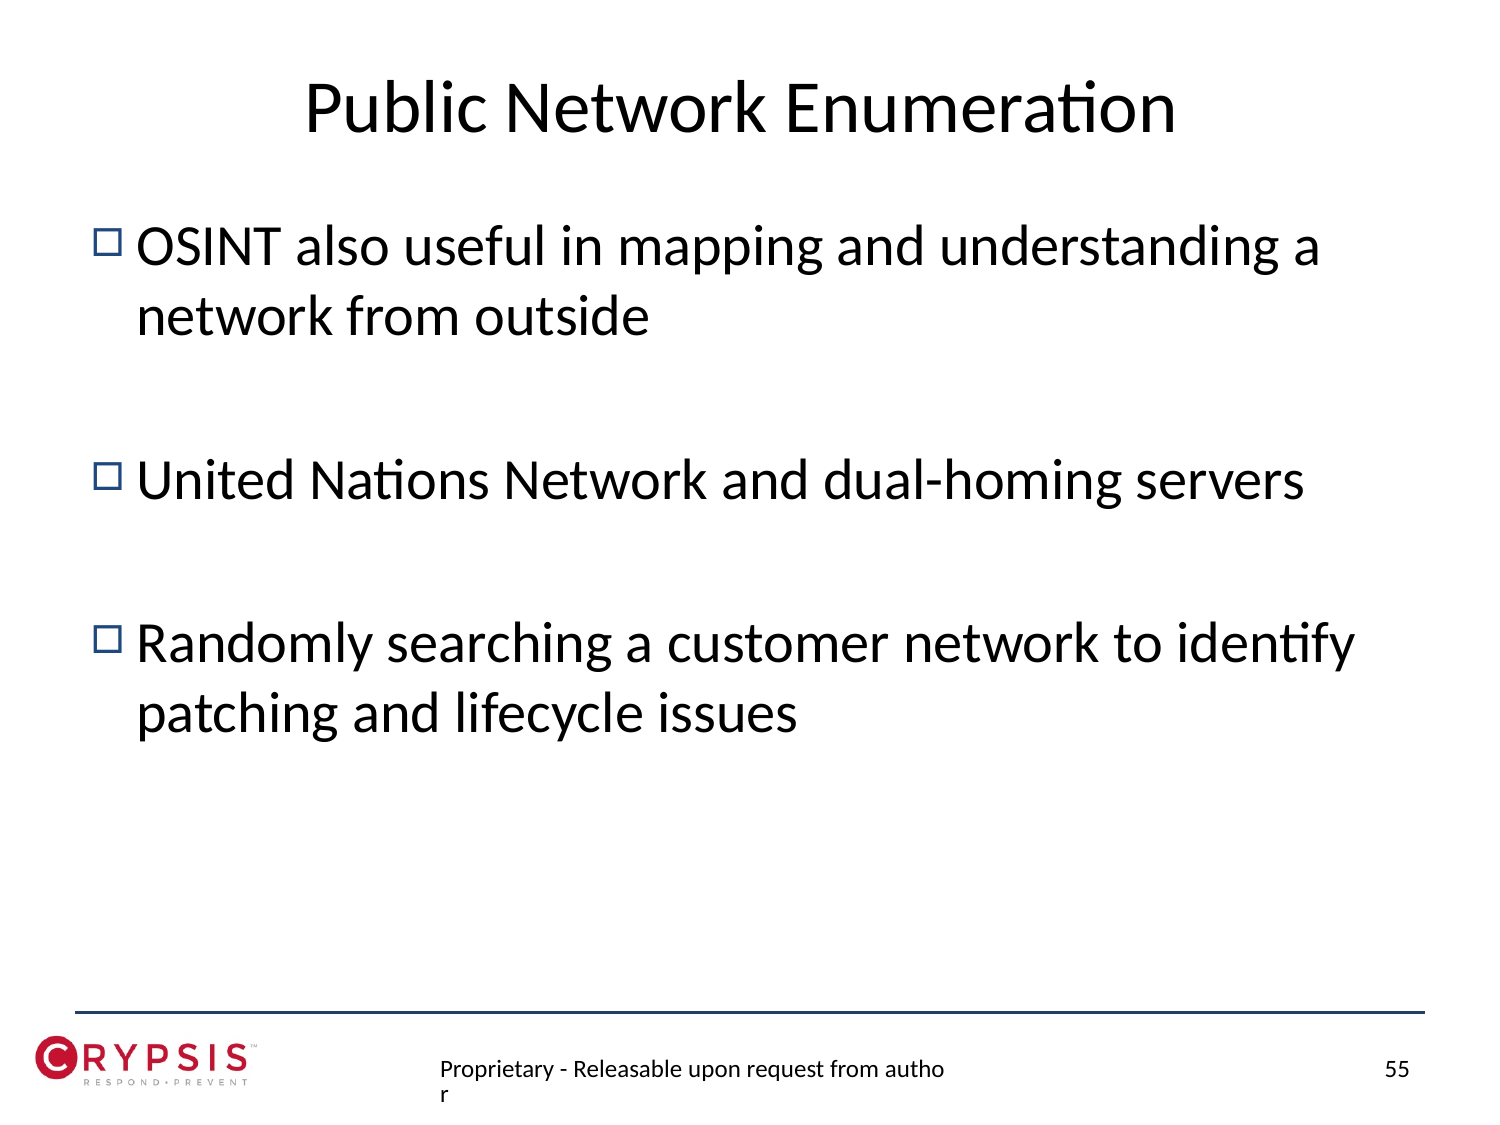

# Public Network Enumeration
OSINT also useful in mapping and understanding a network from outside

United Nations Network and dual-homing servers

Randomly searching a customer network to identify patching and lifecycle issues

Proprietary - Releasable upon request from author
55